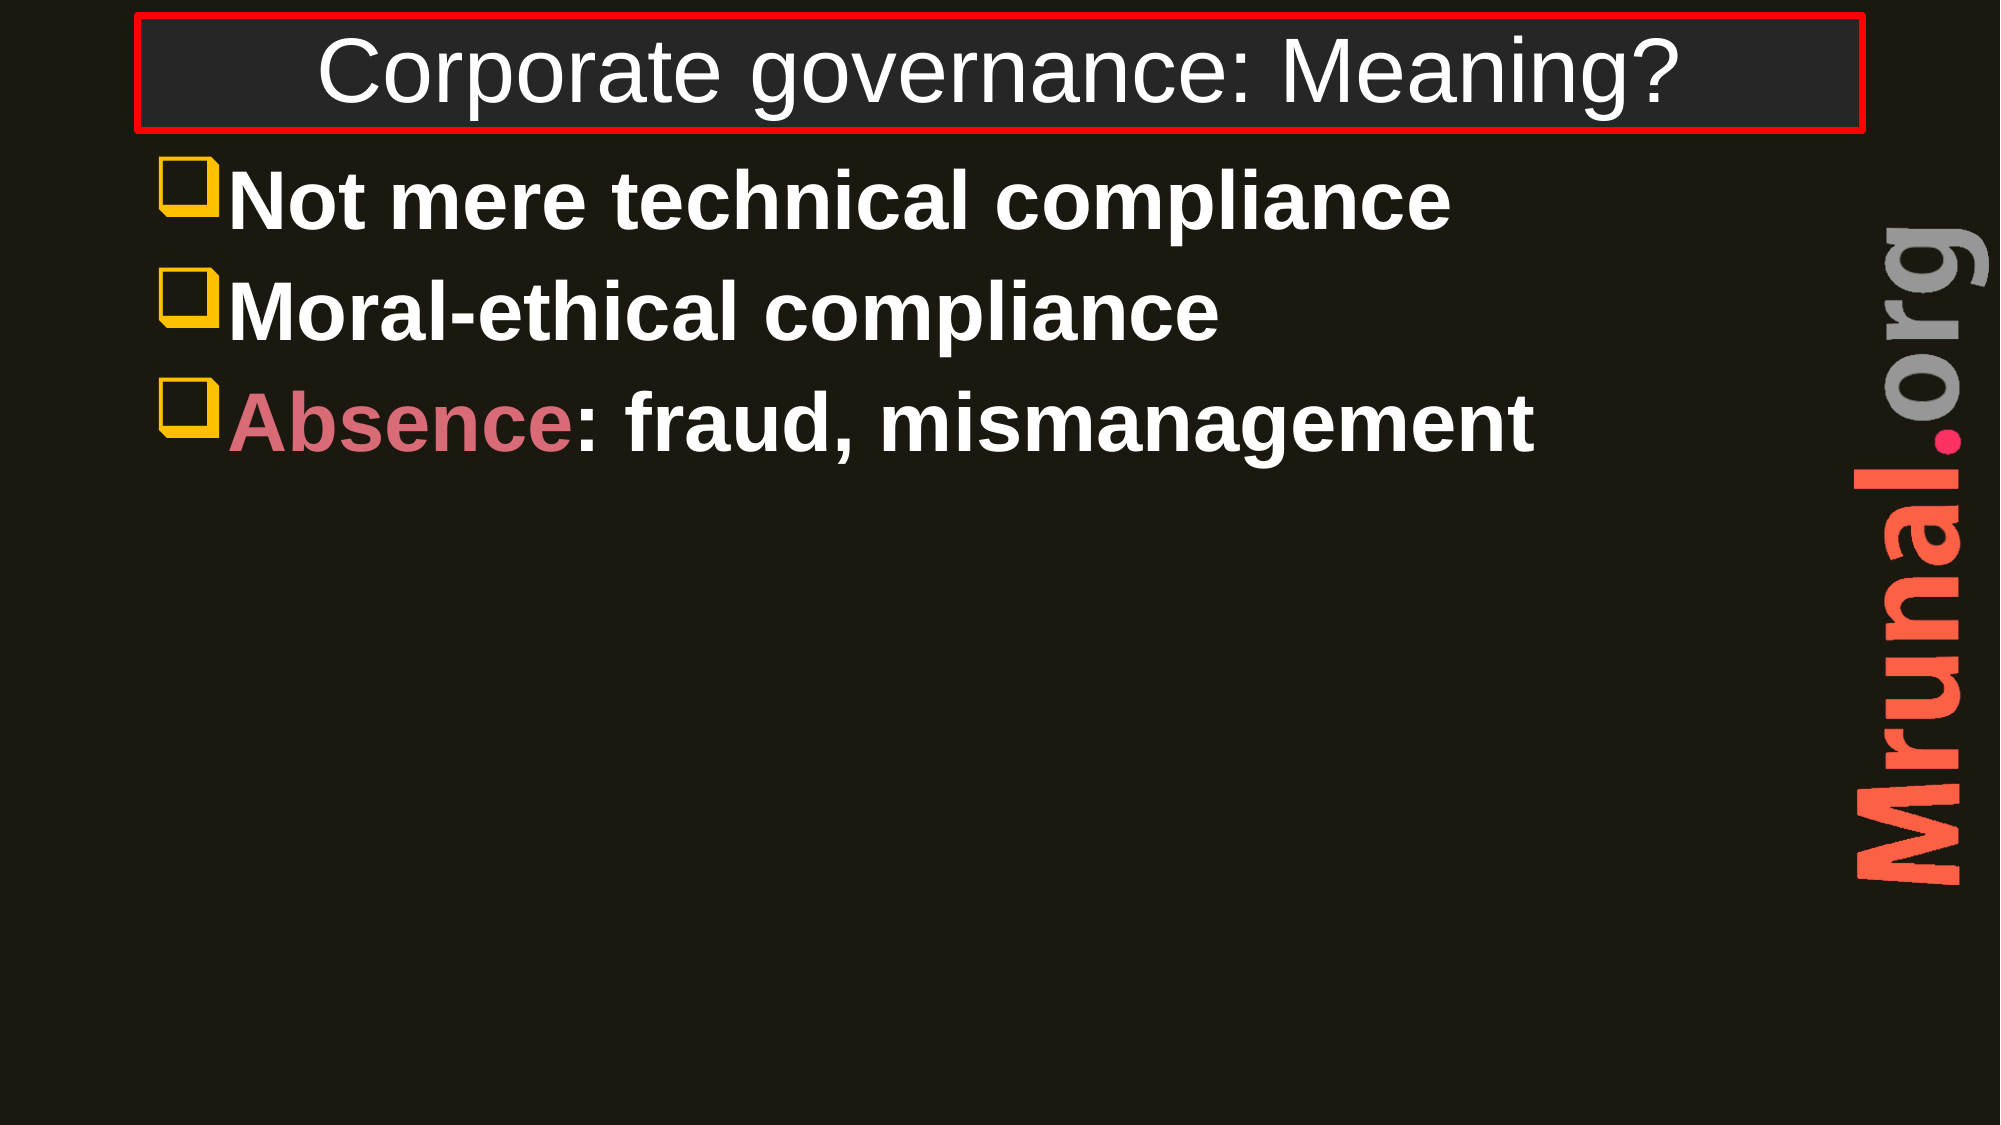

# Corporate governance: Meaning?
Not mere technical compliance
Moral-ethical compliance
Absence: fraud, mismanagement